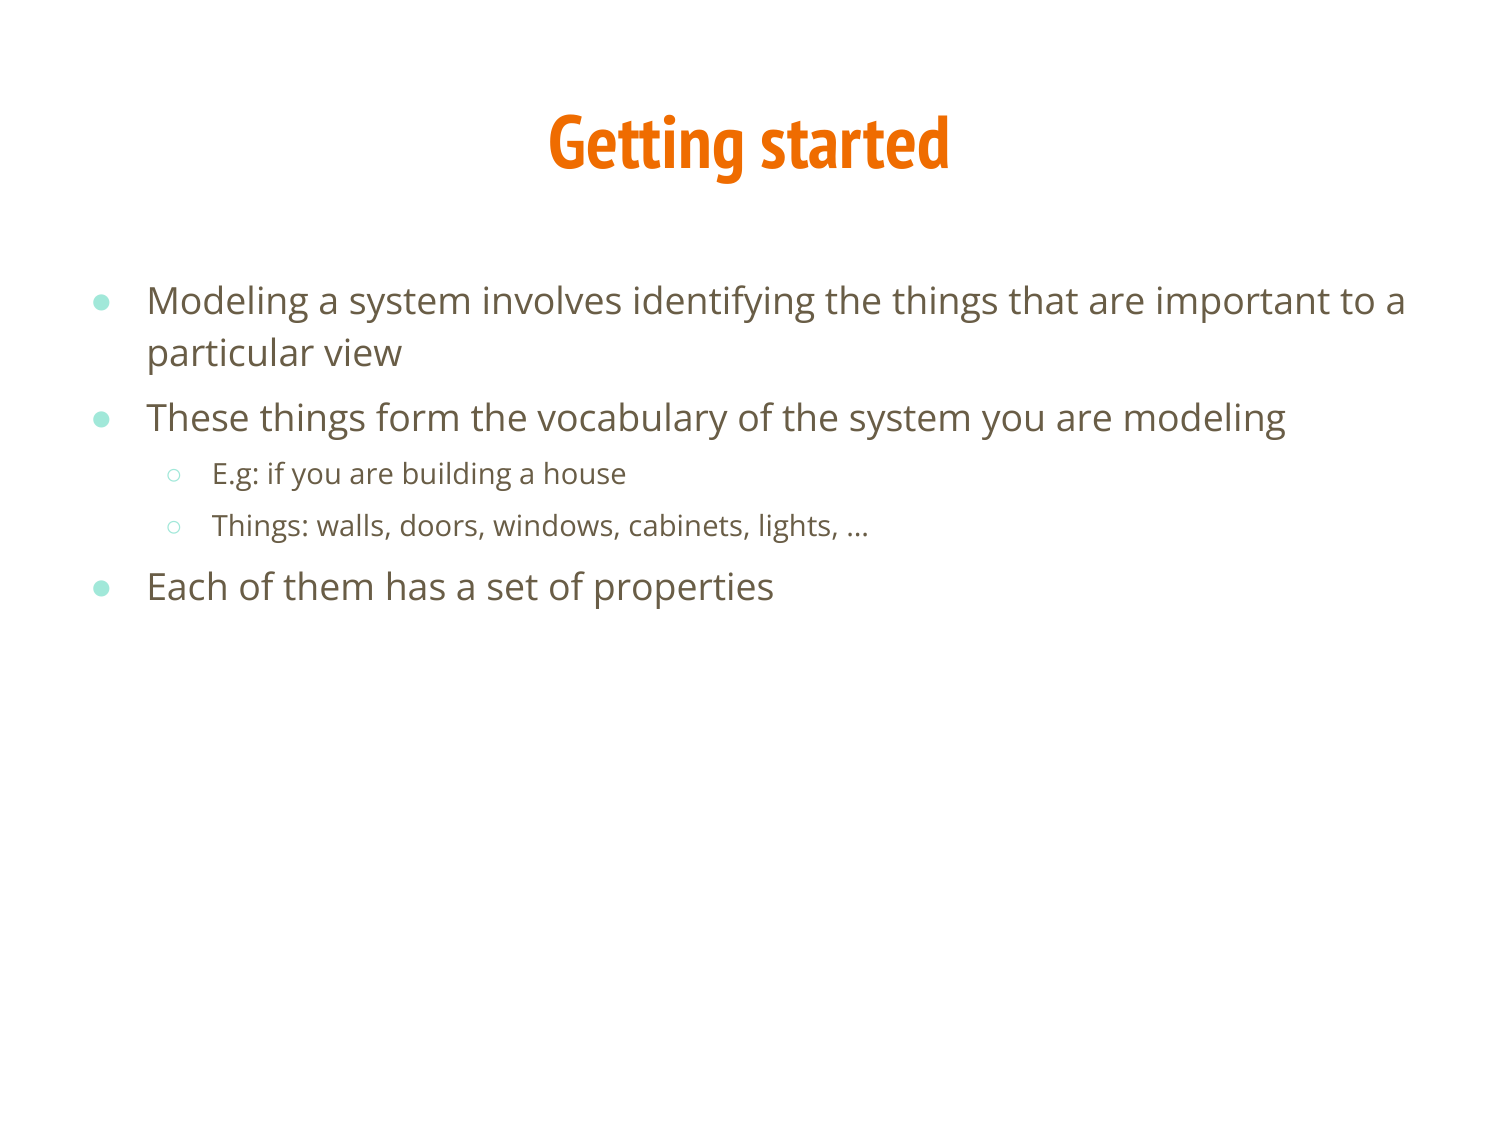

# Getting started
Modeling a system involves identifying the things that are important to a particular view
These things form the vocabulary of the system you are modeling
E.g: if you are building a house
Things: walls, doors, windows, cabinets, lights, …
Each of them has a set of properties